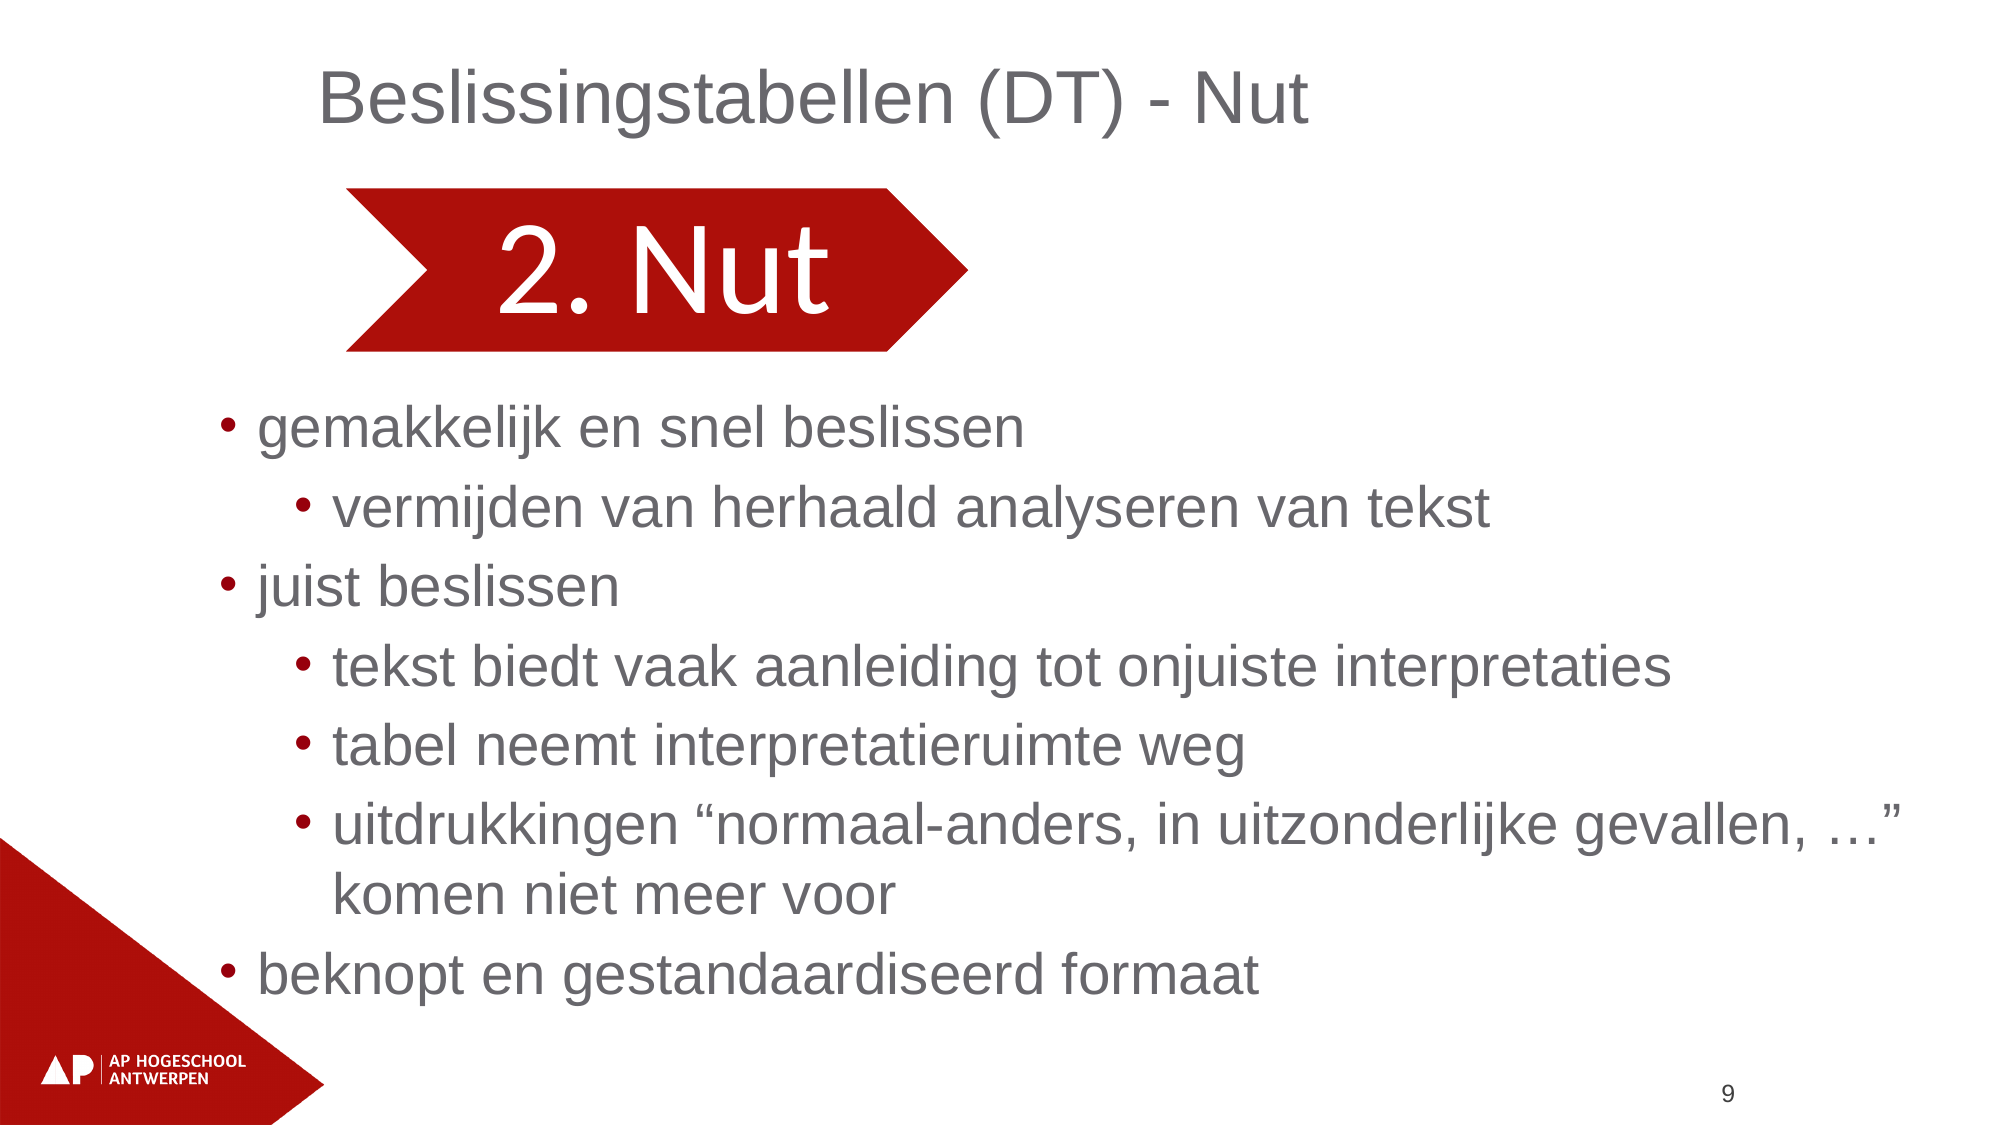

Beslissingstabellen (DT) - Nut
2. Nut
gemakkelijk en snel beslissen
vermijden van herhaald analyseren van tekst
juist beslissen
tekst biedt vaak aanleiding tot onjuiste interpretaties
tabel neemt interpretatieruimte weg
uitdrukkingen “normaal-anders, in uitzonderlijke gevallen, …” komen niet meer voor
beknopt en gestandaardiseerd formaat
9